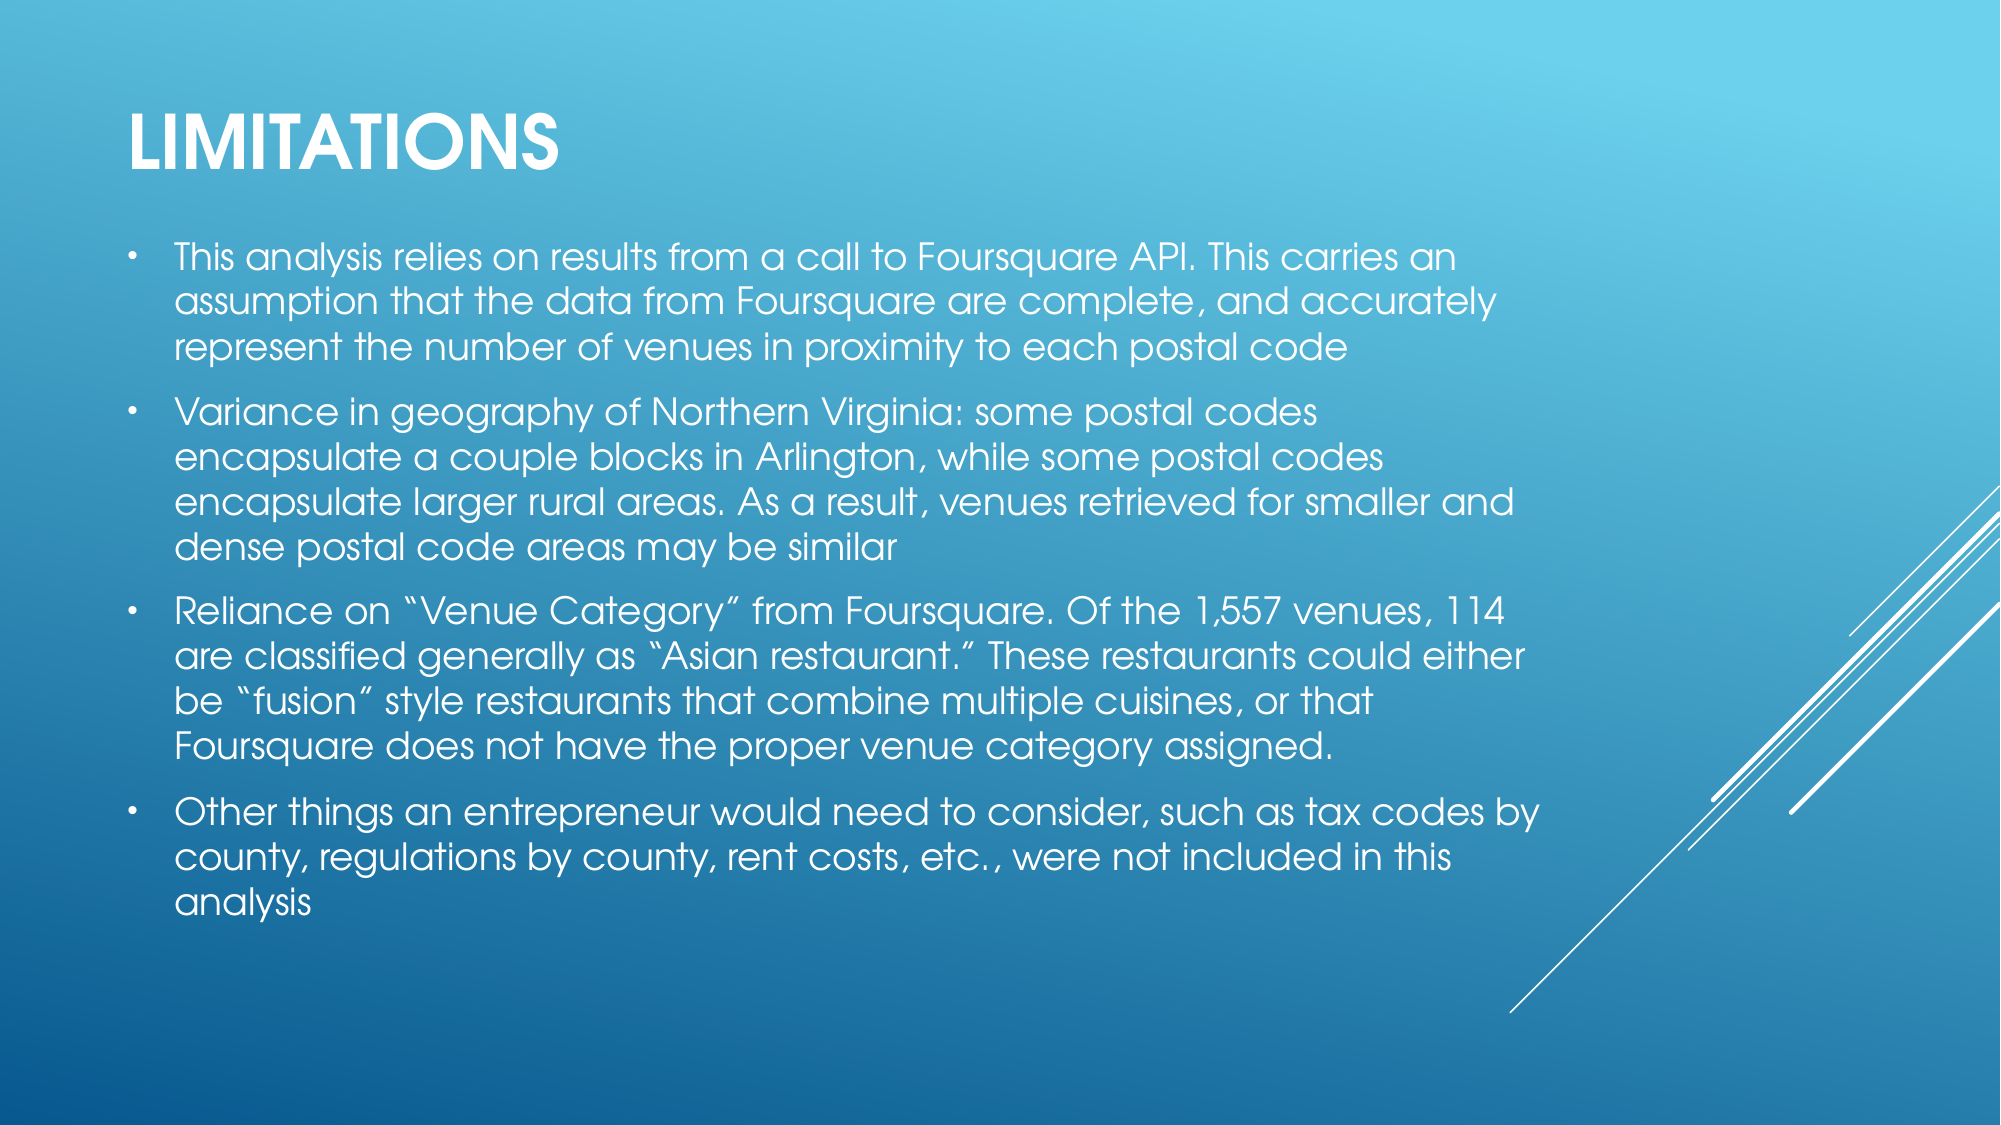

# Limitations
This analysis relies on results from a call to Foursquare API. This carries an assumption that the data from Foursquare are complete, and accurately represent the number of venues in proximity to each postal code
Variance in geography of Northern Virginia: some postal codes encapsulate a couple blocks in Arlington, while some postal codes encapsulate larger rural areas. As a result, venues retrieved for smaller and dense postal code areas may be similar
Reliance on “Venue Category” from Foursquare. Of the 1,557 venues, 114 are classified generally as “Asian restaurant.” These restaurants could either be “fusion” style restaurants that combine multiple cuisines, or that Foursquare does not have the proper venue category assigned.
Other things an entrepreneur would need to consider, such as tax codes by county, regulations by county, rent costs, etc., were not included in this analysis